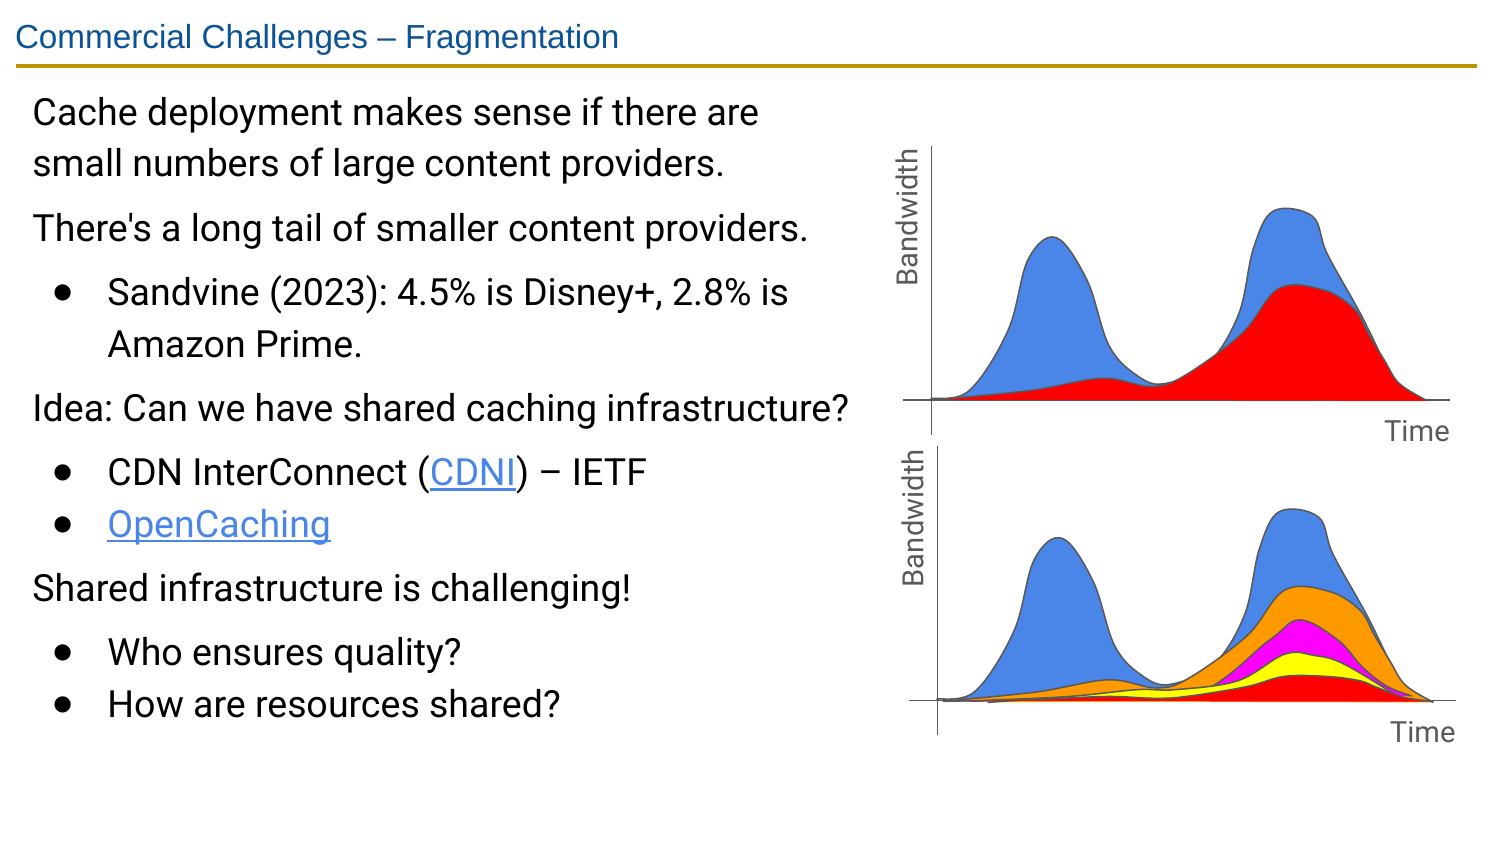

# Commercial Challenges – Fragmentation
Cache deployment makes sense if there are small numbers of large content providers.
There's a long tail of smaller content providers.
Sandvine (2023): 4.5% is Disney+, 2.8% is Amazon Prime.
Idea: Can we have shared caching infrastructure?
CDN InterConnect (CDNI) – IETF
OpenCaching
Shared infrastructure is challenging!
Who ensures quality?
How are resources shared?

Bandwidth

Time

Bandwidth

Time